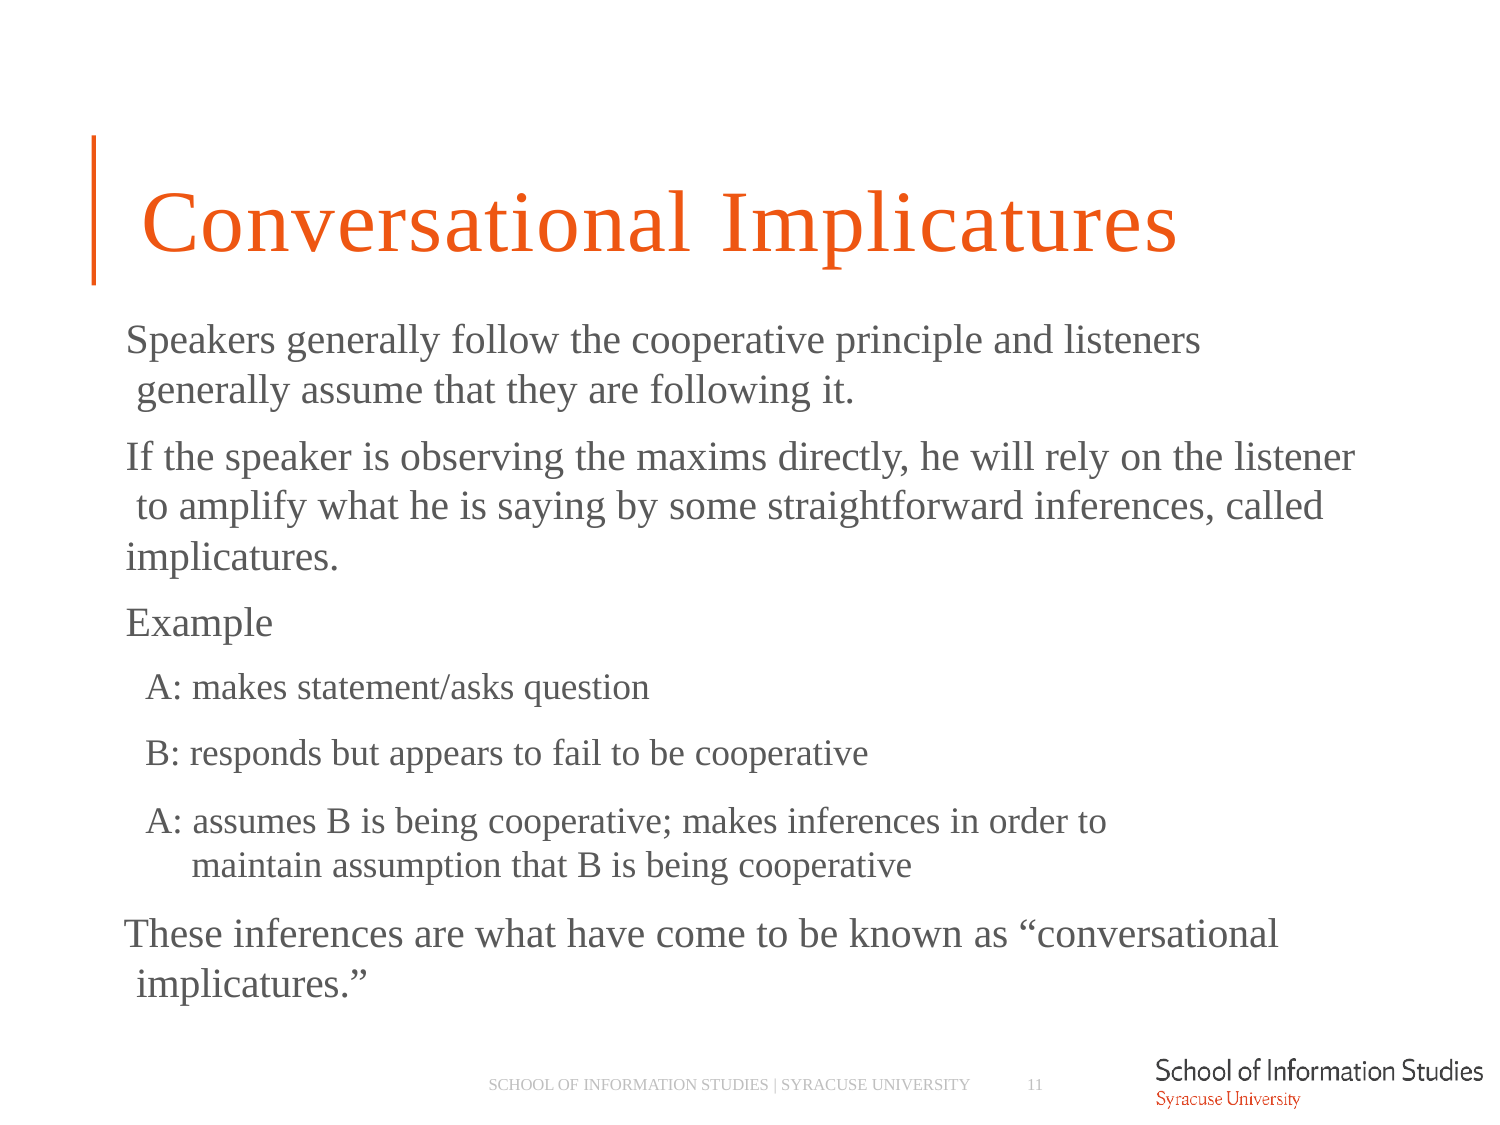

# Conversational Implicatures
Speakers generally follow the cooperative principle and listeners  generally assume that they are following it.
If the speaker is observing the maxims directly, he will rely on the listener  to amplify what he is saying by some straightforward inferences, called  implicatures.
Example
­ A: makes statement/asks question
­ B: responds but appears to fail to be cooperative
­ A: assumes B is being cooperative; makes inferences in order to  maintain assumption that B is being cooperative
These inferences are what have come to be known as “conversational  implicatures.”
SCHOOL OF INFORMATION STUDIES | SYRACUSE UNIVERSITY
11